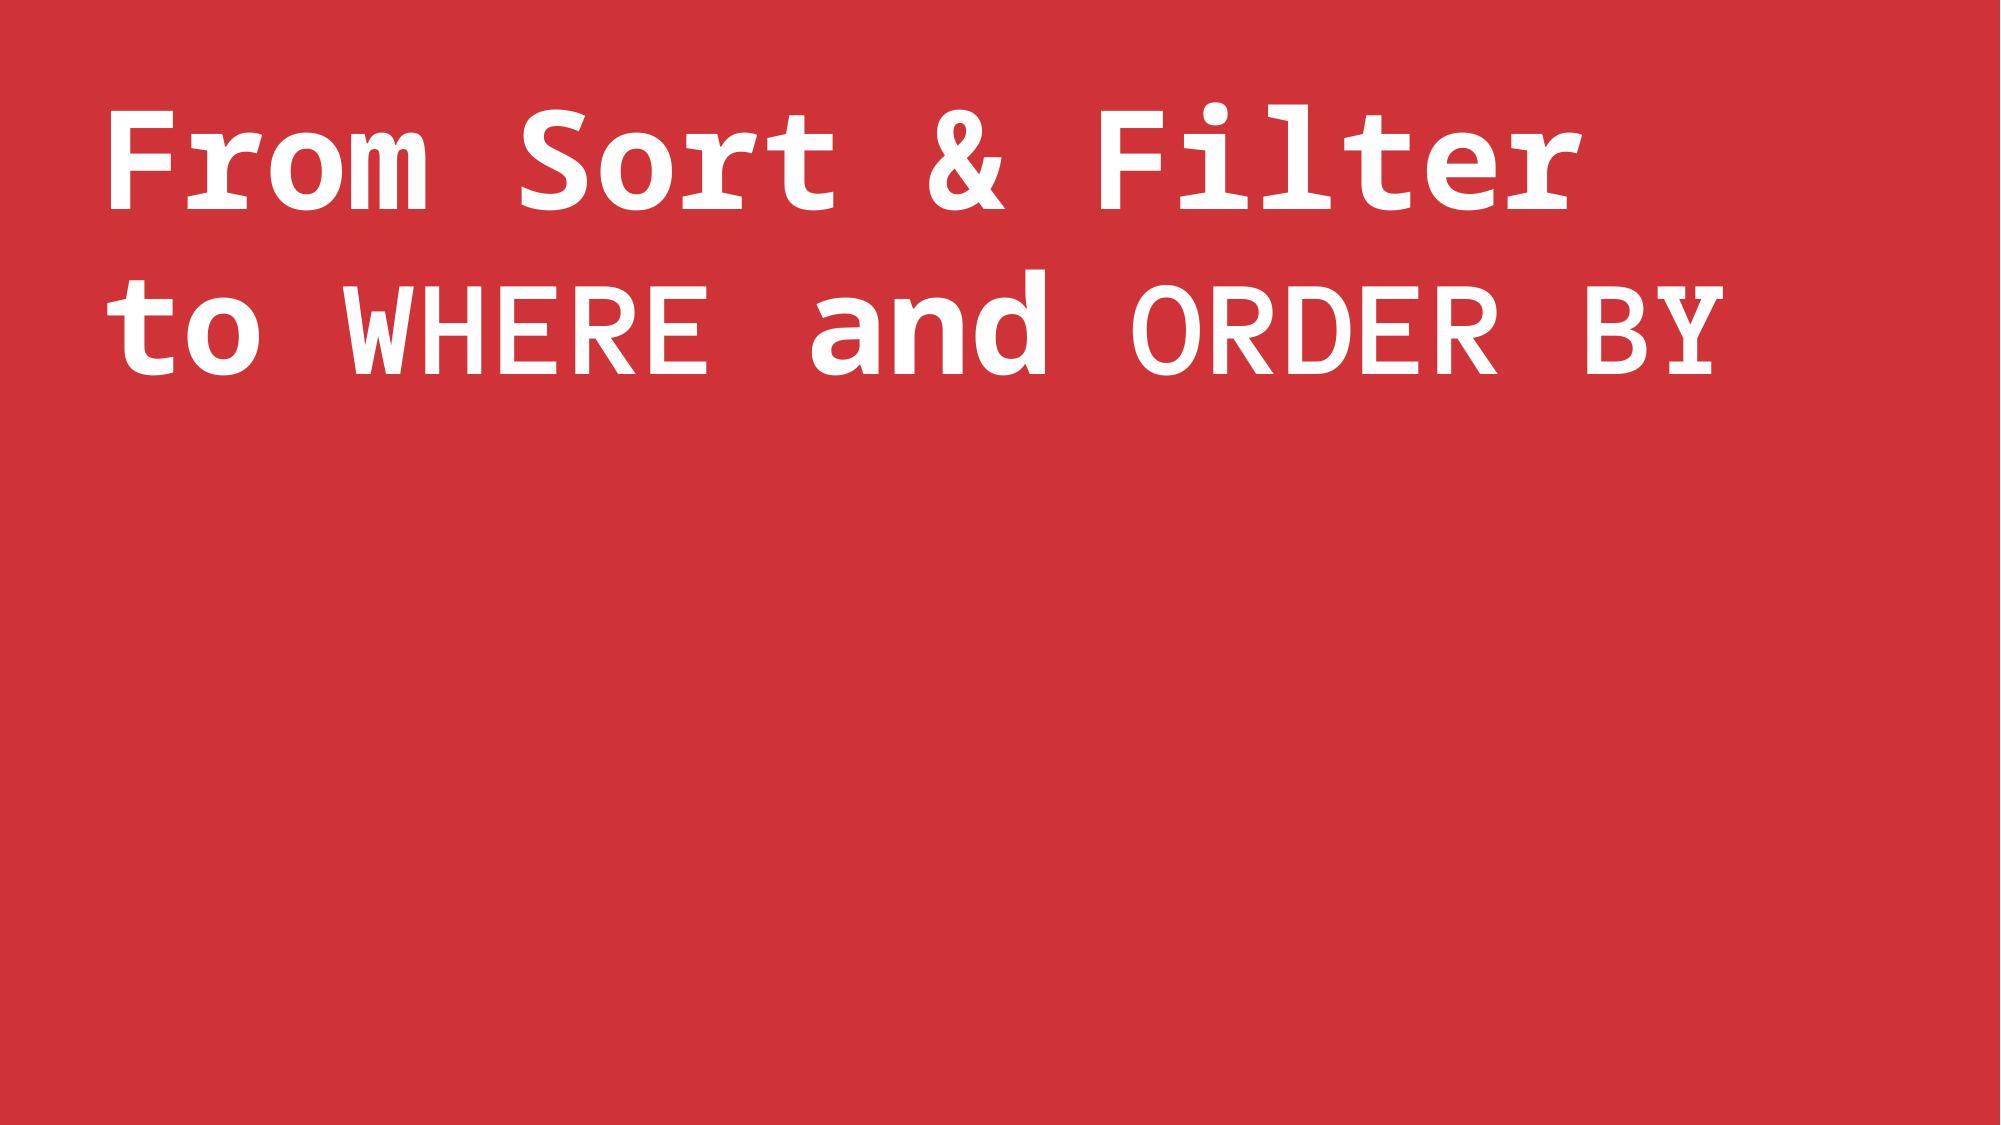

From Sort & Filter to WHERE and ORDER BY